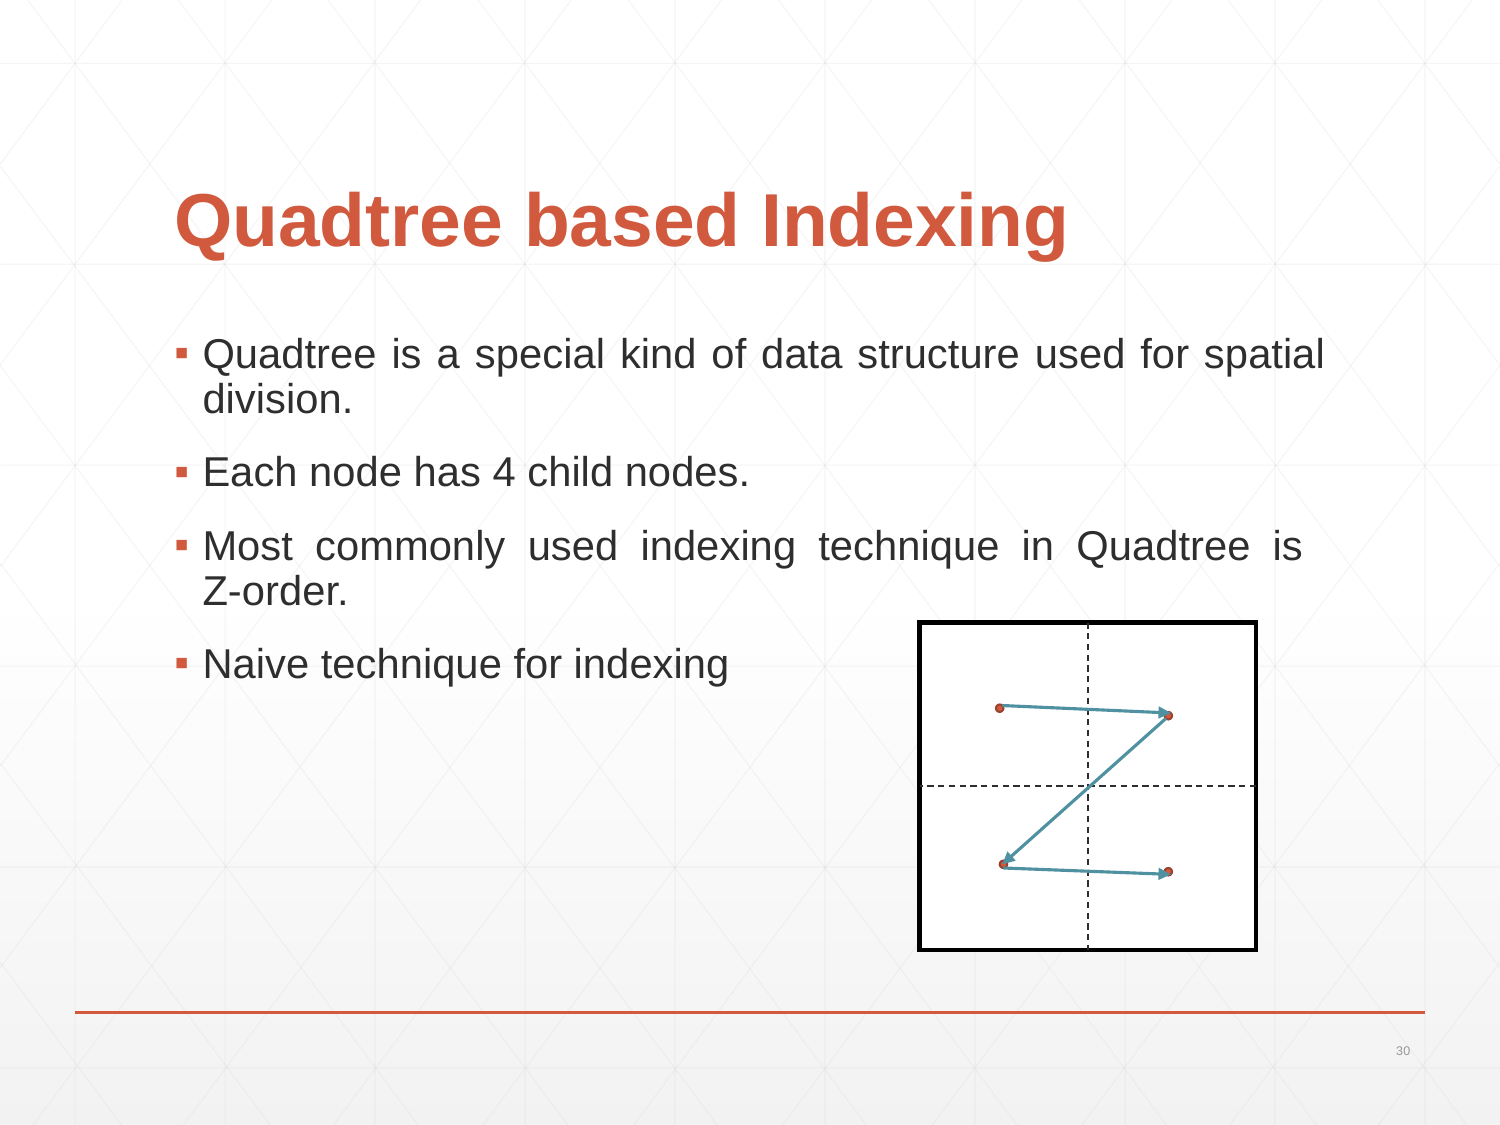

# Quadtree based Indexing
Quadtree is a special kind of data structure used for spatial division.
Each node has 4 child nodes.
Most commonly used indexing technique in Quadtree is
Z-order.
Naive technique for indexing

30